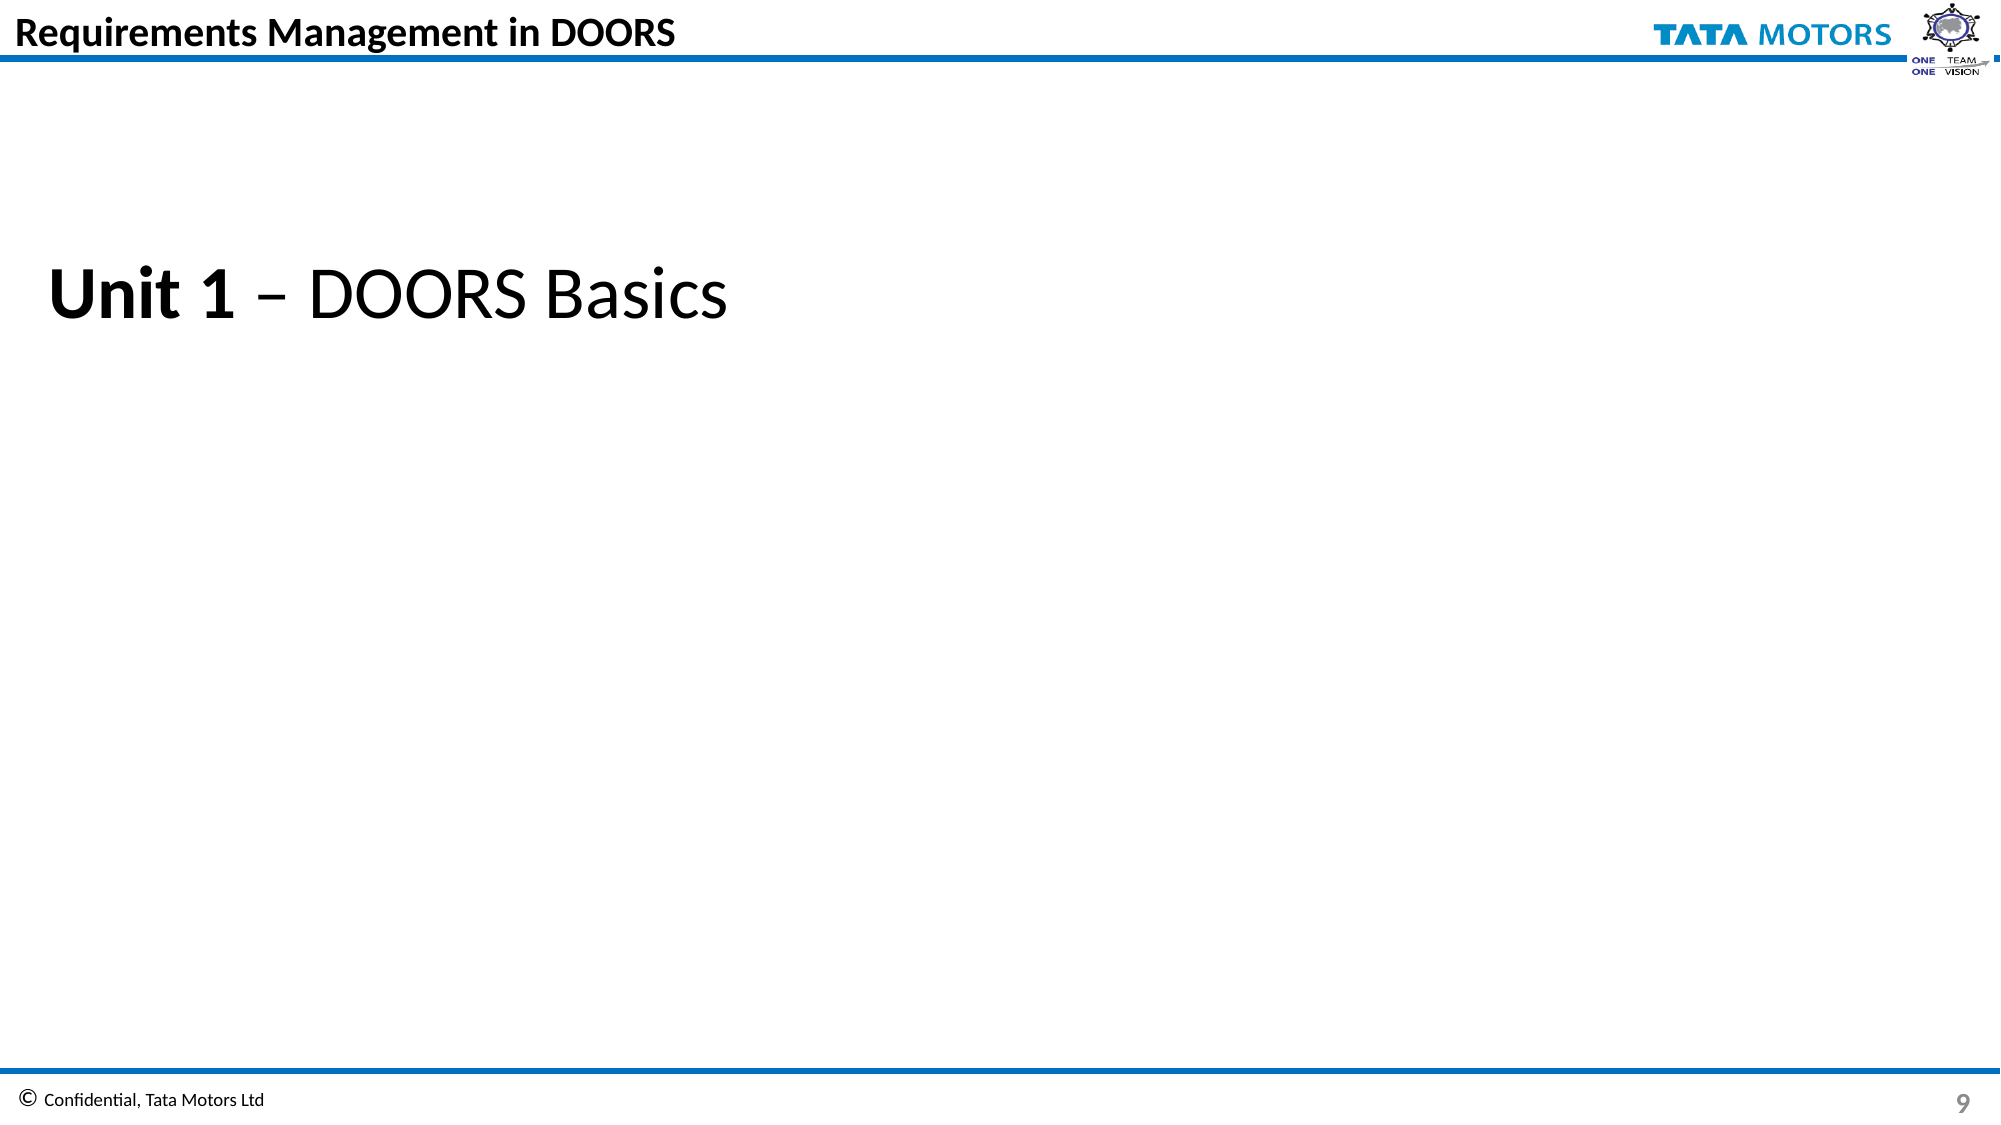

# Requirements Management in DOORS

Unit 1 – DOORS Basics
9